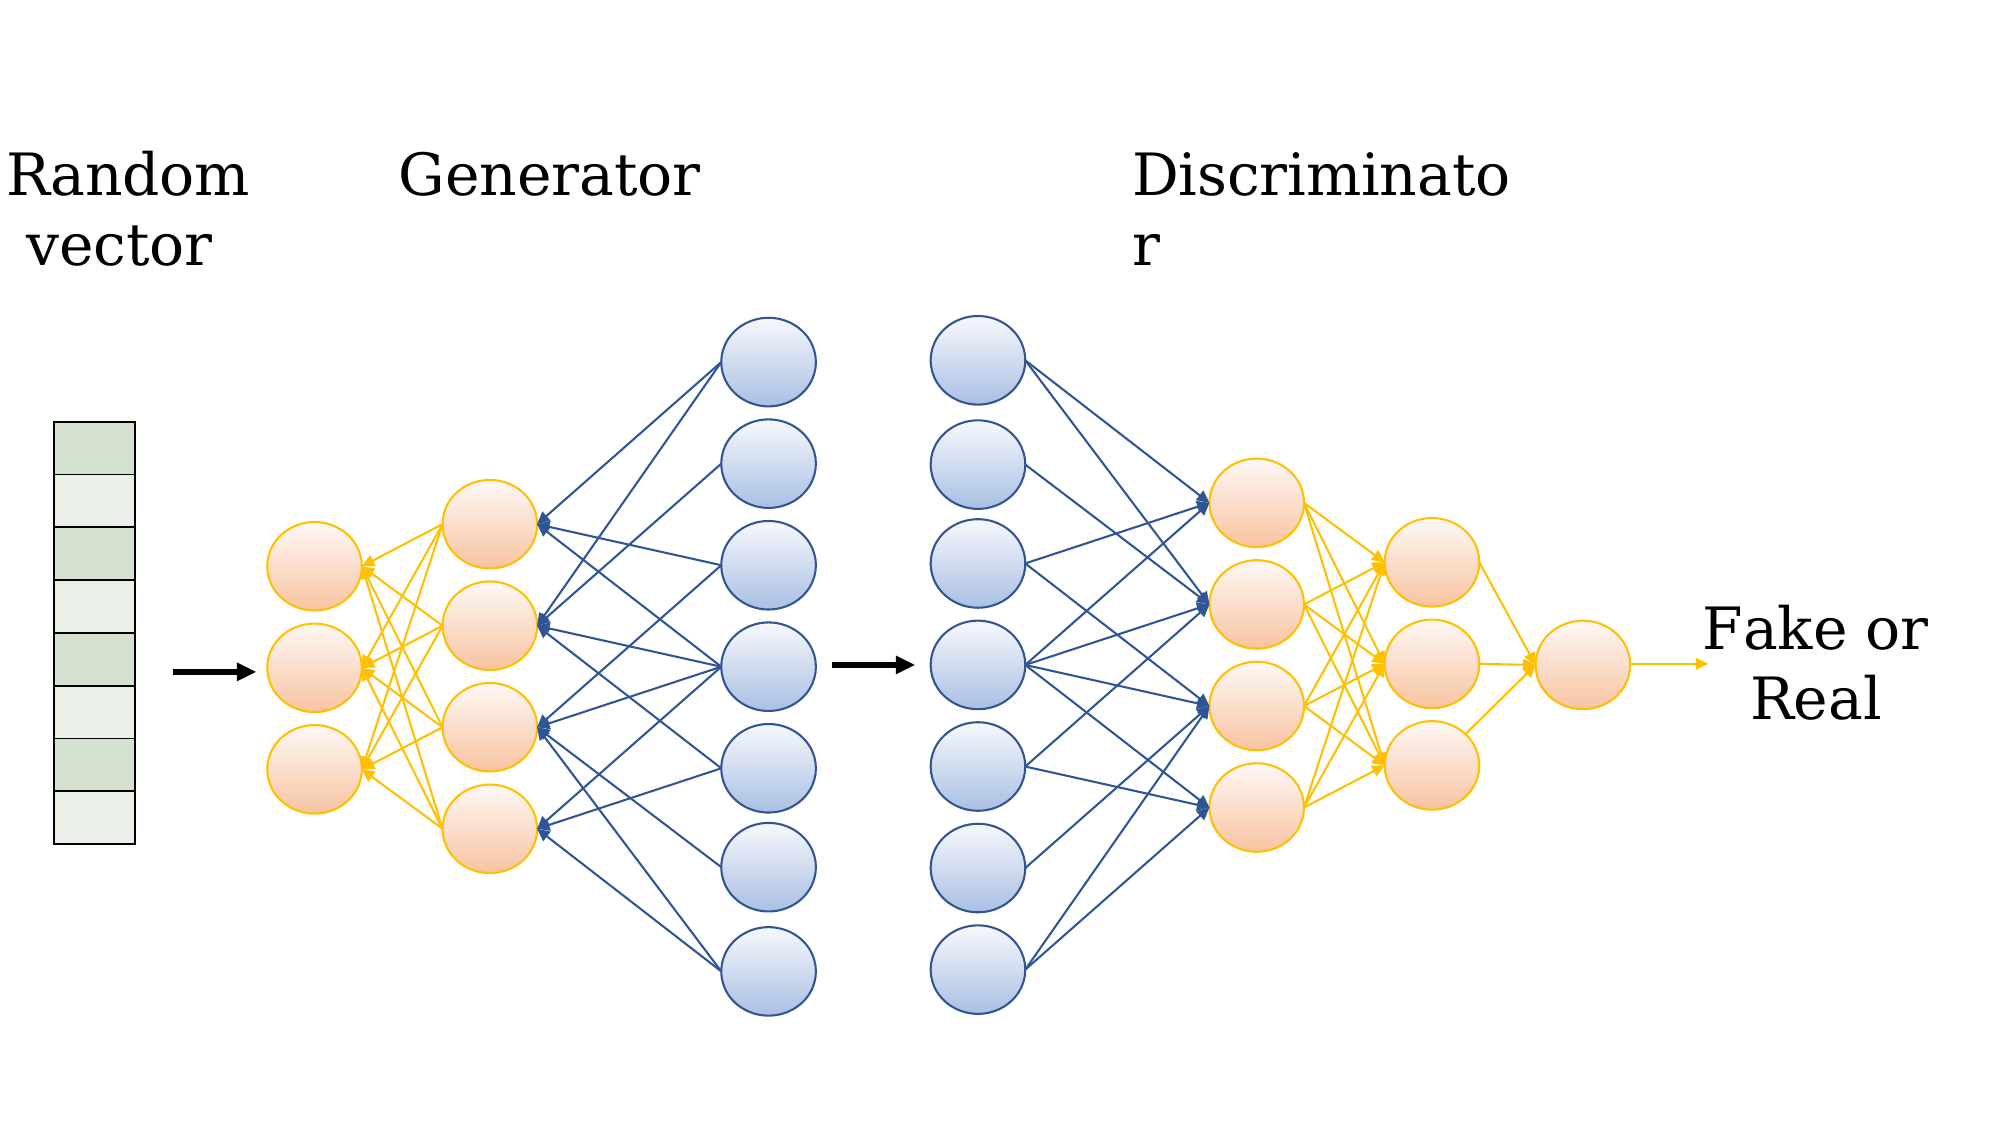

Random
vector
Generator
Discriminator

|  |
| --- |
|  |
|  |
|  |
|  |
|  |
|  |
|  |
Fake or
Real